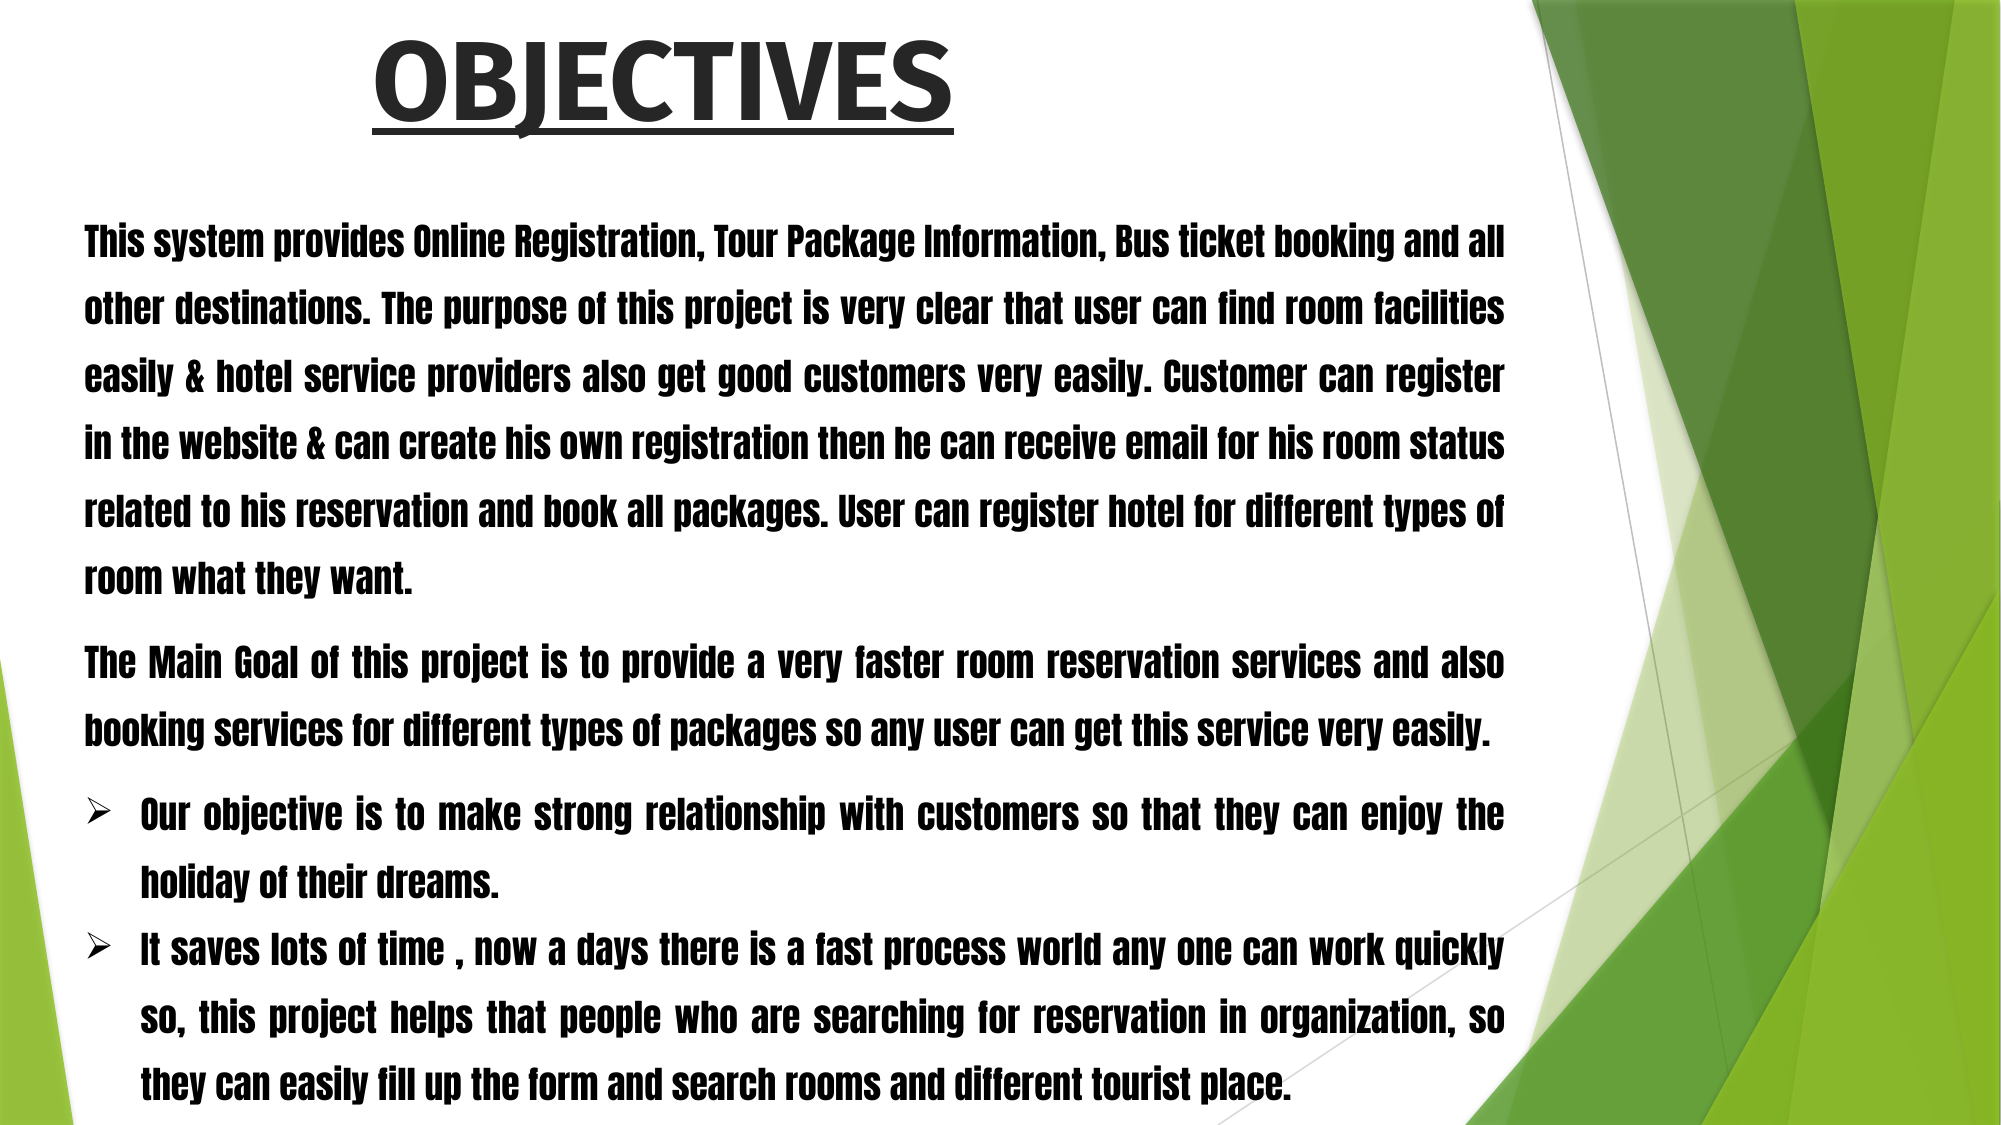

OBJECTIVES
This system provides Online Registration, Tour Package Information, Bus ticket booking and all other destinations. The purpose of this project is very clear that user can find room facilities easily & hotel service providers also get good customers very easily. Customer can register in the website & can create his own registration then he can receive email for his room status related to his reservation and book all packages. User can register hotel for different types of room what they want.
The Main Goal of this project is to provide a very faster room reservation services and also booking services for different types of packages so any user can get this service very easily.
Our objective is to make strong relationship with customers so that they can enjoy the holiday of their dreams.
It saves lots of time , now a days there is a fast process world any one can work quickly so, this project helps that people who are searching for reservation in organization, so they can easily fill up the form and search rooms and different tourist place.